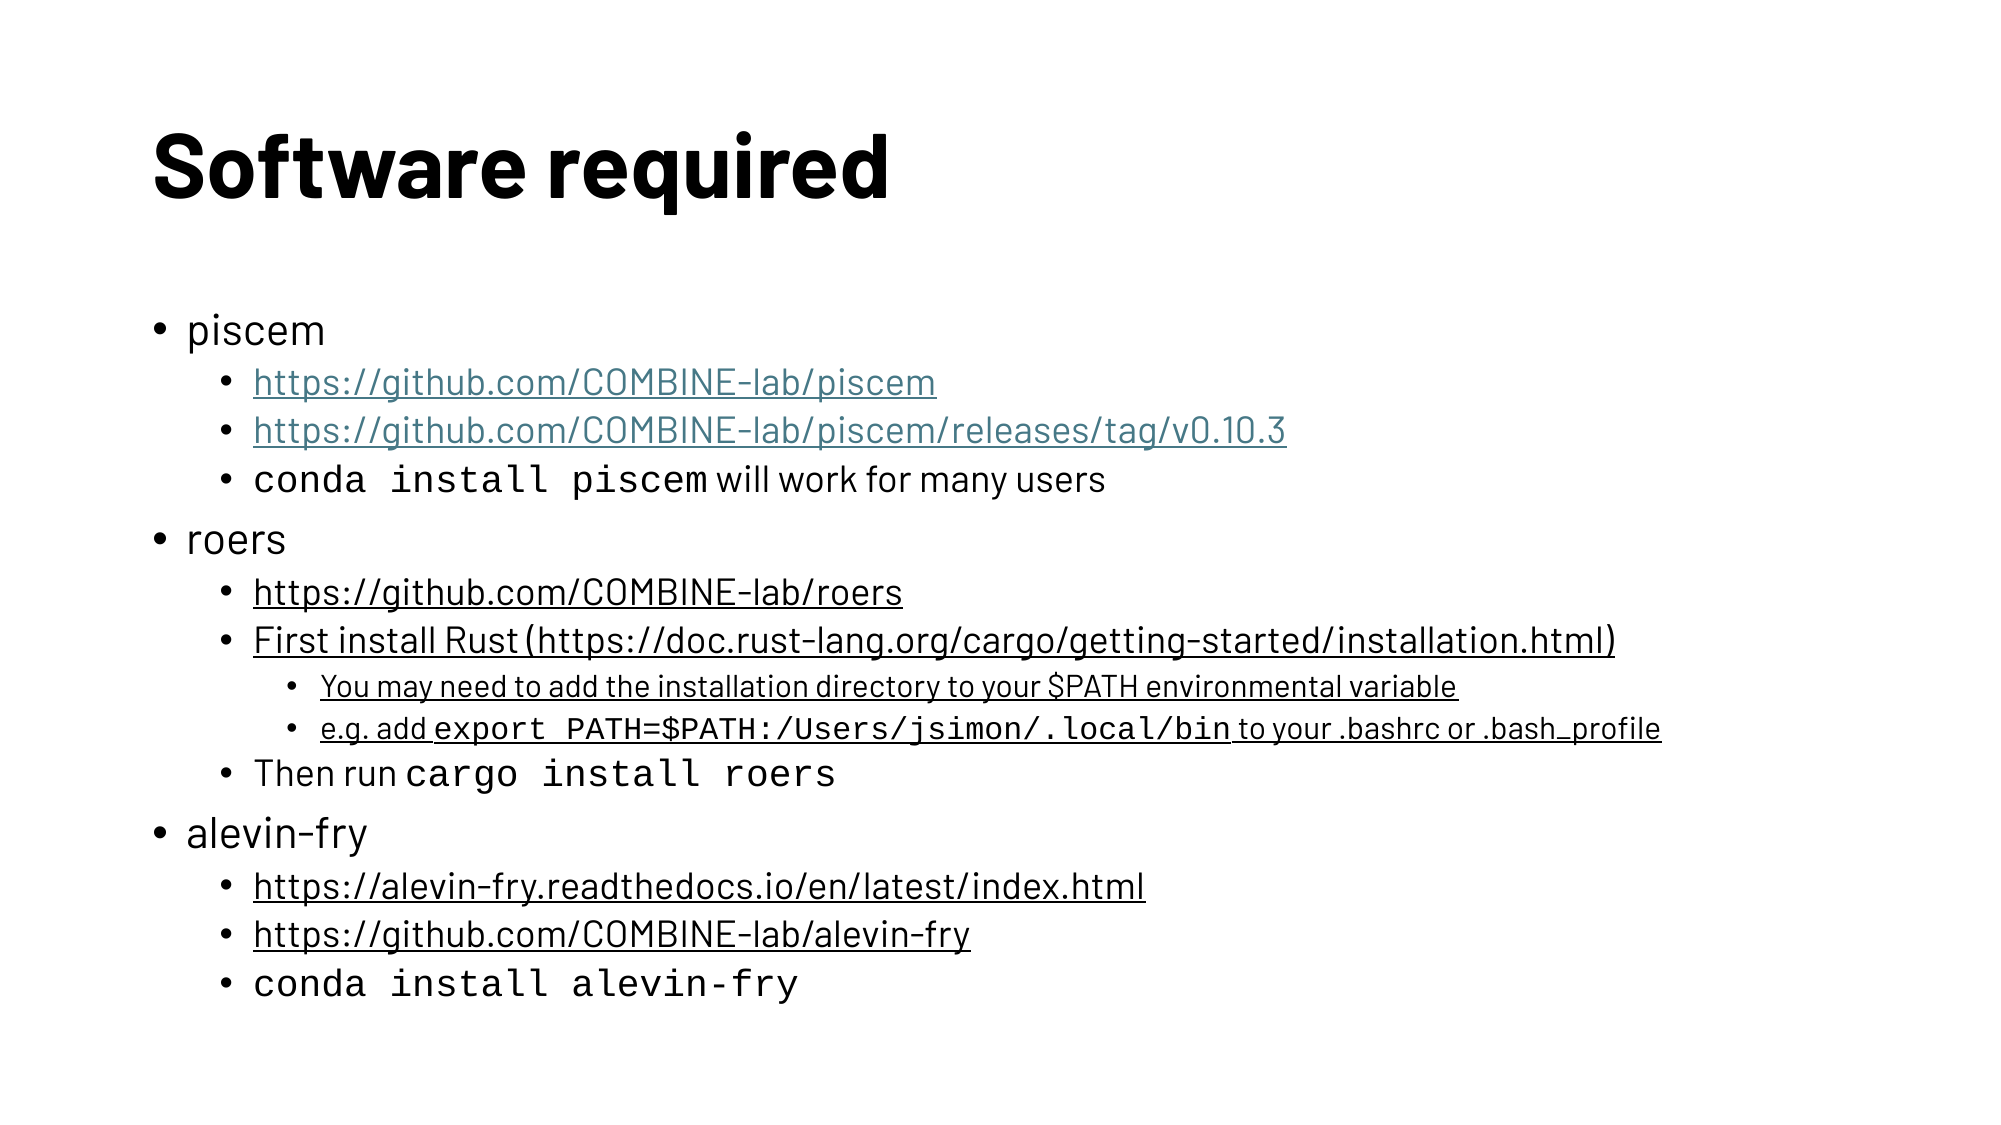

# Software required
piscem
https://github.com/COMBINE-lab/piscem
https://github.com/COMBINE-lab/piscem/releases/tag/v0.10.3
conda install piscem will work for many users
roers
https://github.com/COMBINE-lab/roers
First install Rust (https://doc.rust-lang.org/cargo/getting-started/installation.html)
You may need to add the installation directory to your $PATH environmental variable
e.g. add export PATH=$PATH:/Users/jsimon/.local/bin to your .bashrc or .bash_profile
Then run cargo install roers
alevin-fry
https://alevin-fry.readthedocs.io/en/latest/index.html
https://github.com/COMBINE-lab/alevin-fry
conda install alevin-fry